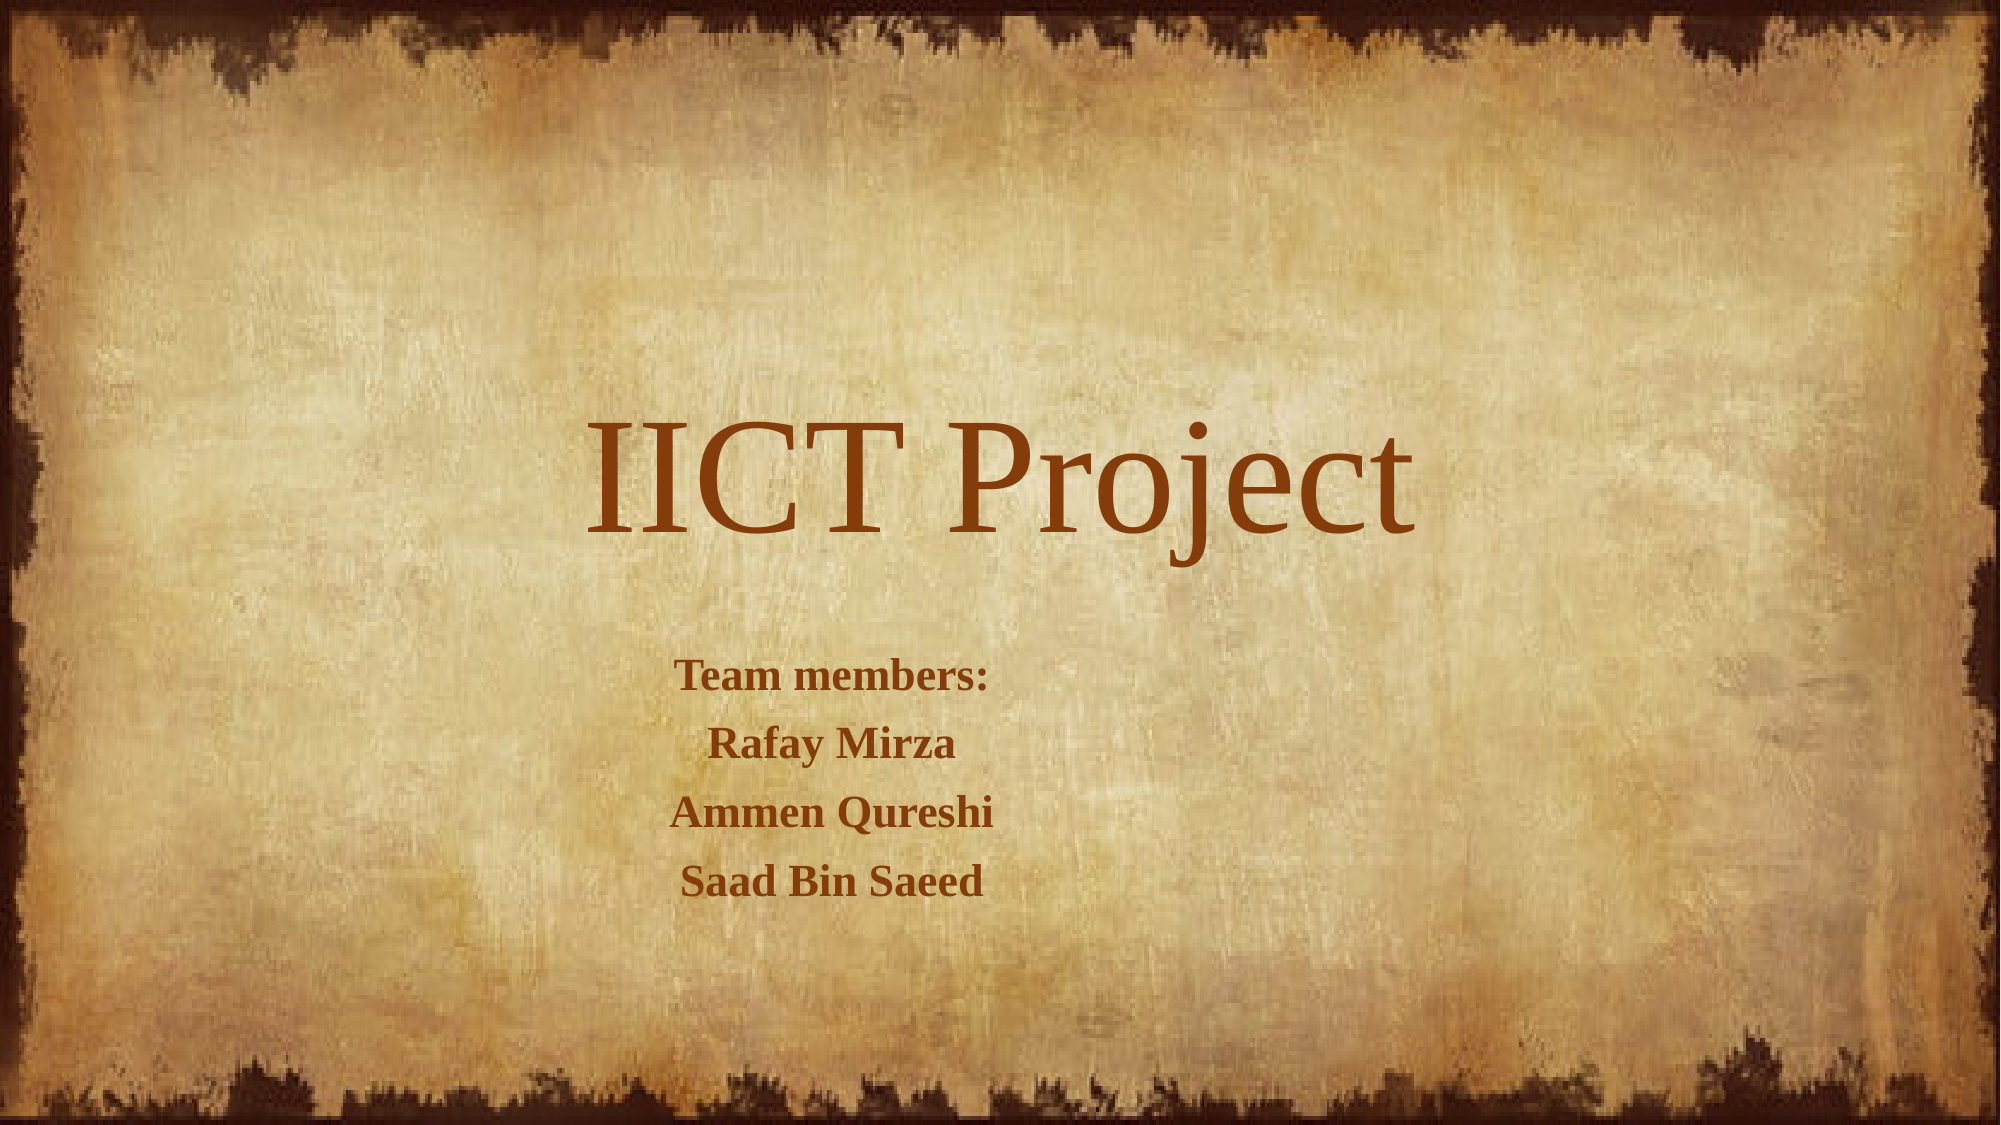

# IICT Project
Team members:
Rafay Mirza
Ammen Qureshi
Saad Bin Saeed